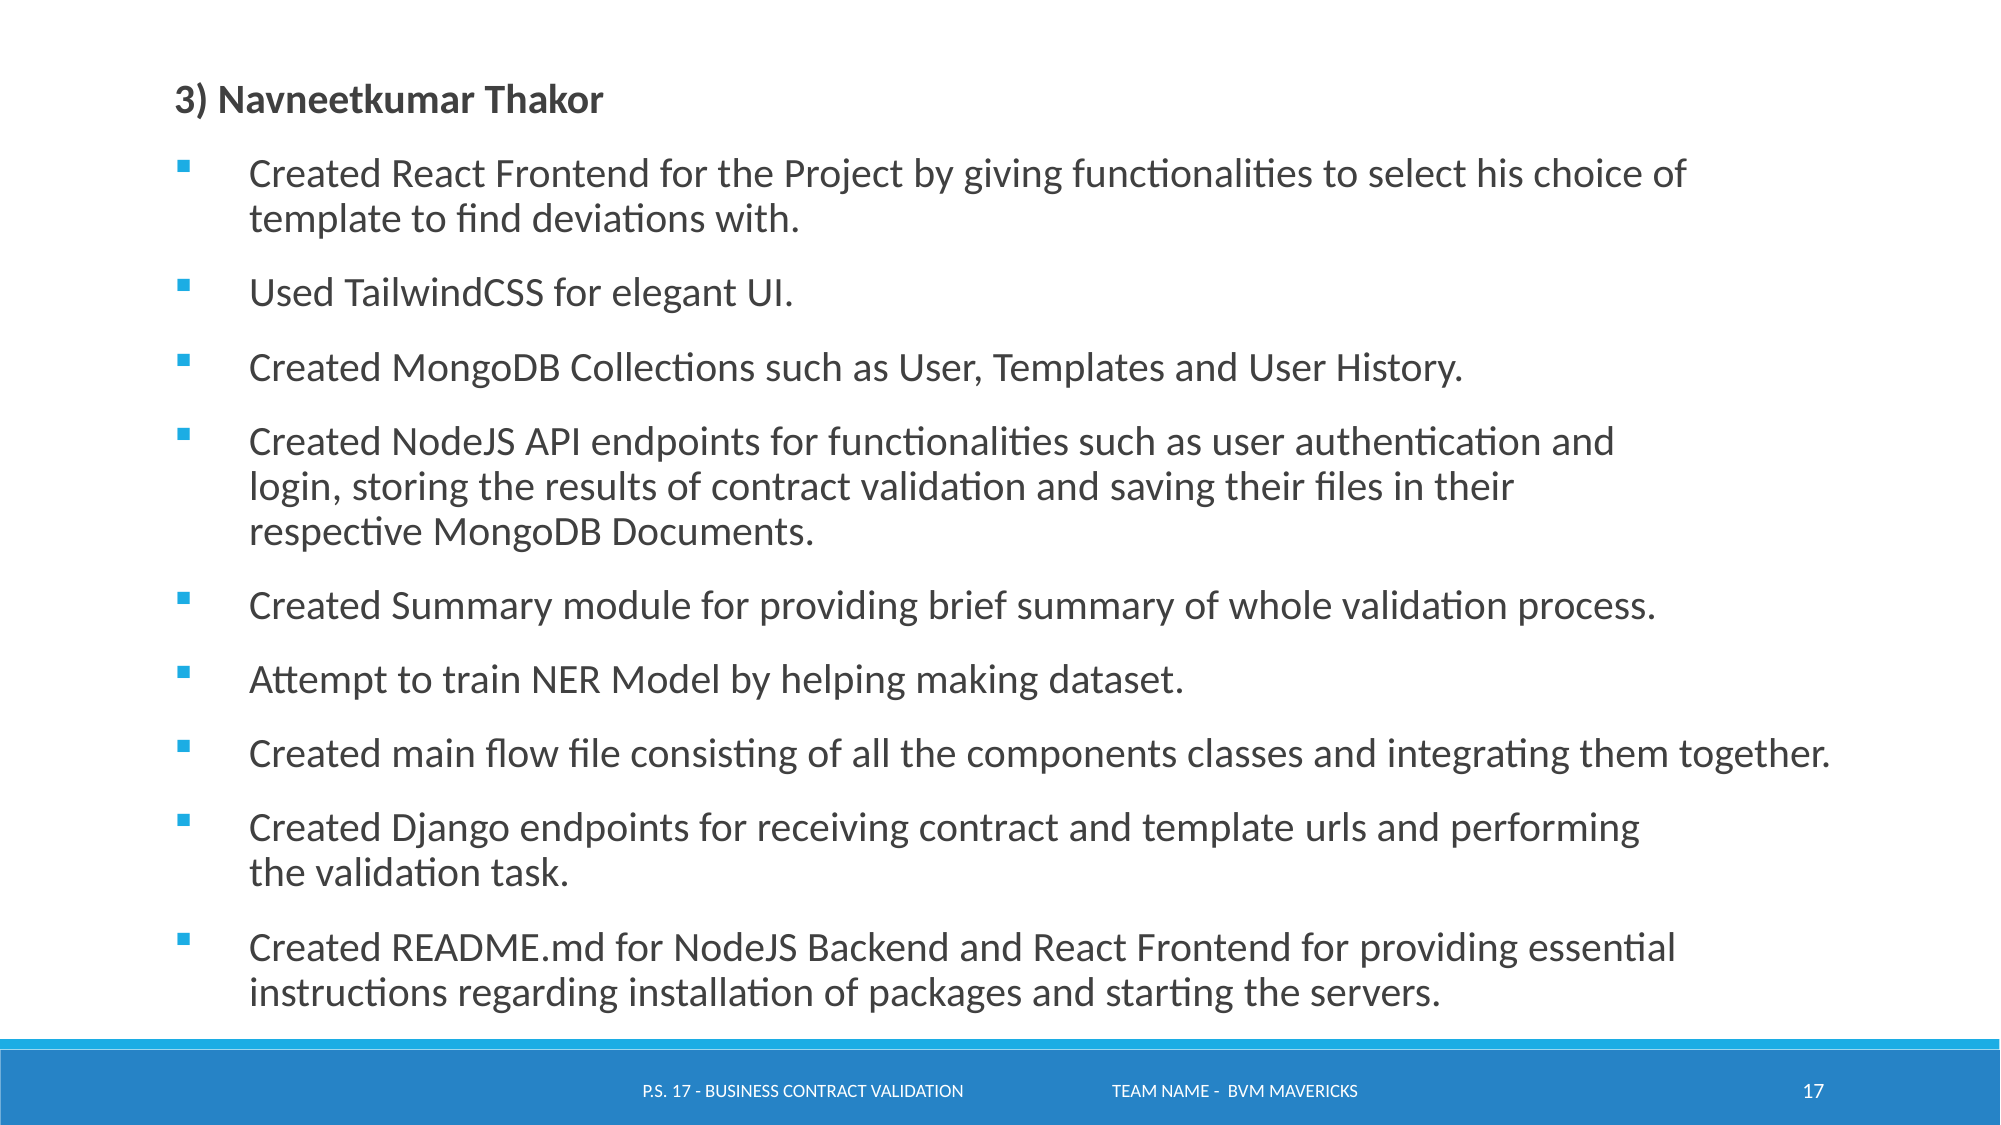

3) Navneetkumar Thakor
Created React Frontend for the Project by giving functionalities to select his choice of template to find deviations with.
Used TailwindCSS for elegant UI.
Created MongoDB Collections such as User, Templates and User History.
Created NodeJS API endpoints for functionalities such as user authentication and login, storing the results of contract validation and saving their files in their respective MongoDB Documents.
Created Summary module for providing brief summary of whole validation process.
Attempt to train NER Model by helping making dataset.
Created main flow file consisting of all the components classes and integrating them together.
Created Django endpoints for receiving contract and template urls and performing the validation task.
Created README.md for NodeJS Backend and React Frontend for providing essential instructions regarding installation of packages and starting the servers.

P.S. 17 - Business Contract Validation                                   Team name -  BVM Mavericks
17